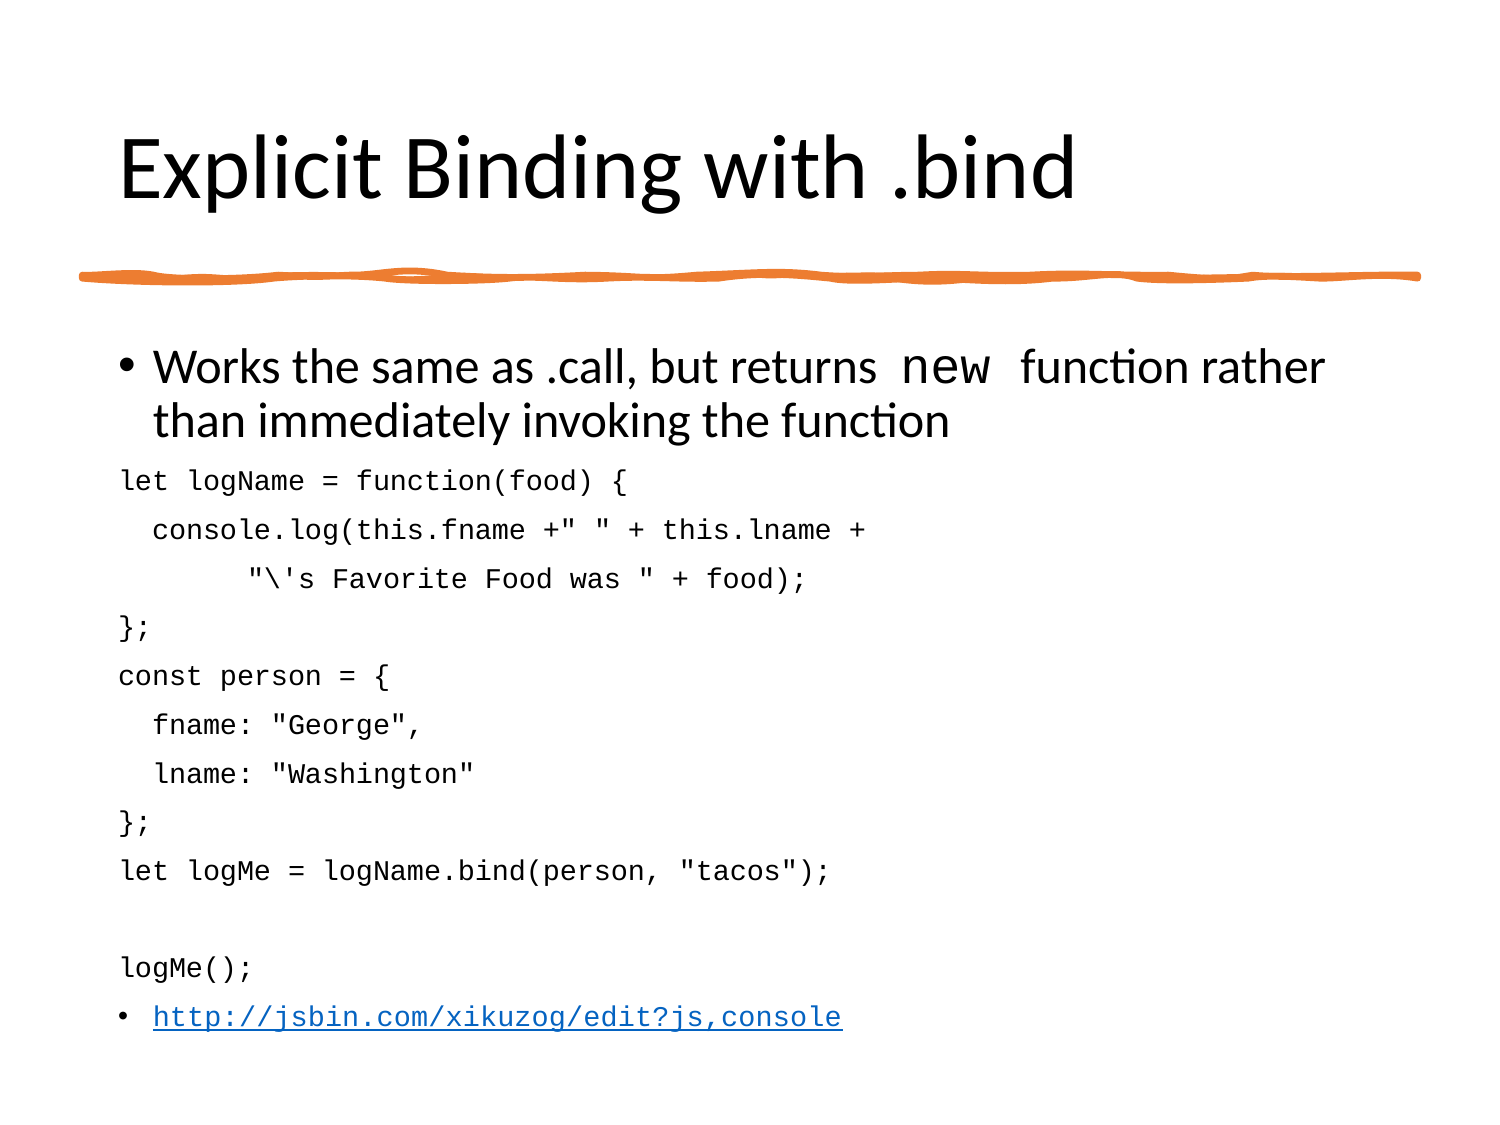

# Explicit Binding with .bind
Works the same as .call, but returns  new function rather than immediately invoking the function
let logName = function(food) {
  console.log(this.fname +" " + this.lname +
		"\'s Favorite Food was " + food);
};
const person = {
  fname: "George",
  lname: "Washington"
};
let logMe = logName.bind(person, "tacos");

logMe();
http://jsbin.com/xikuzog/edit?js,console